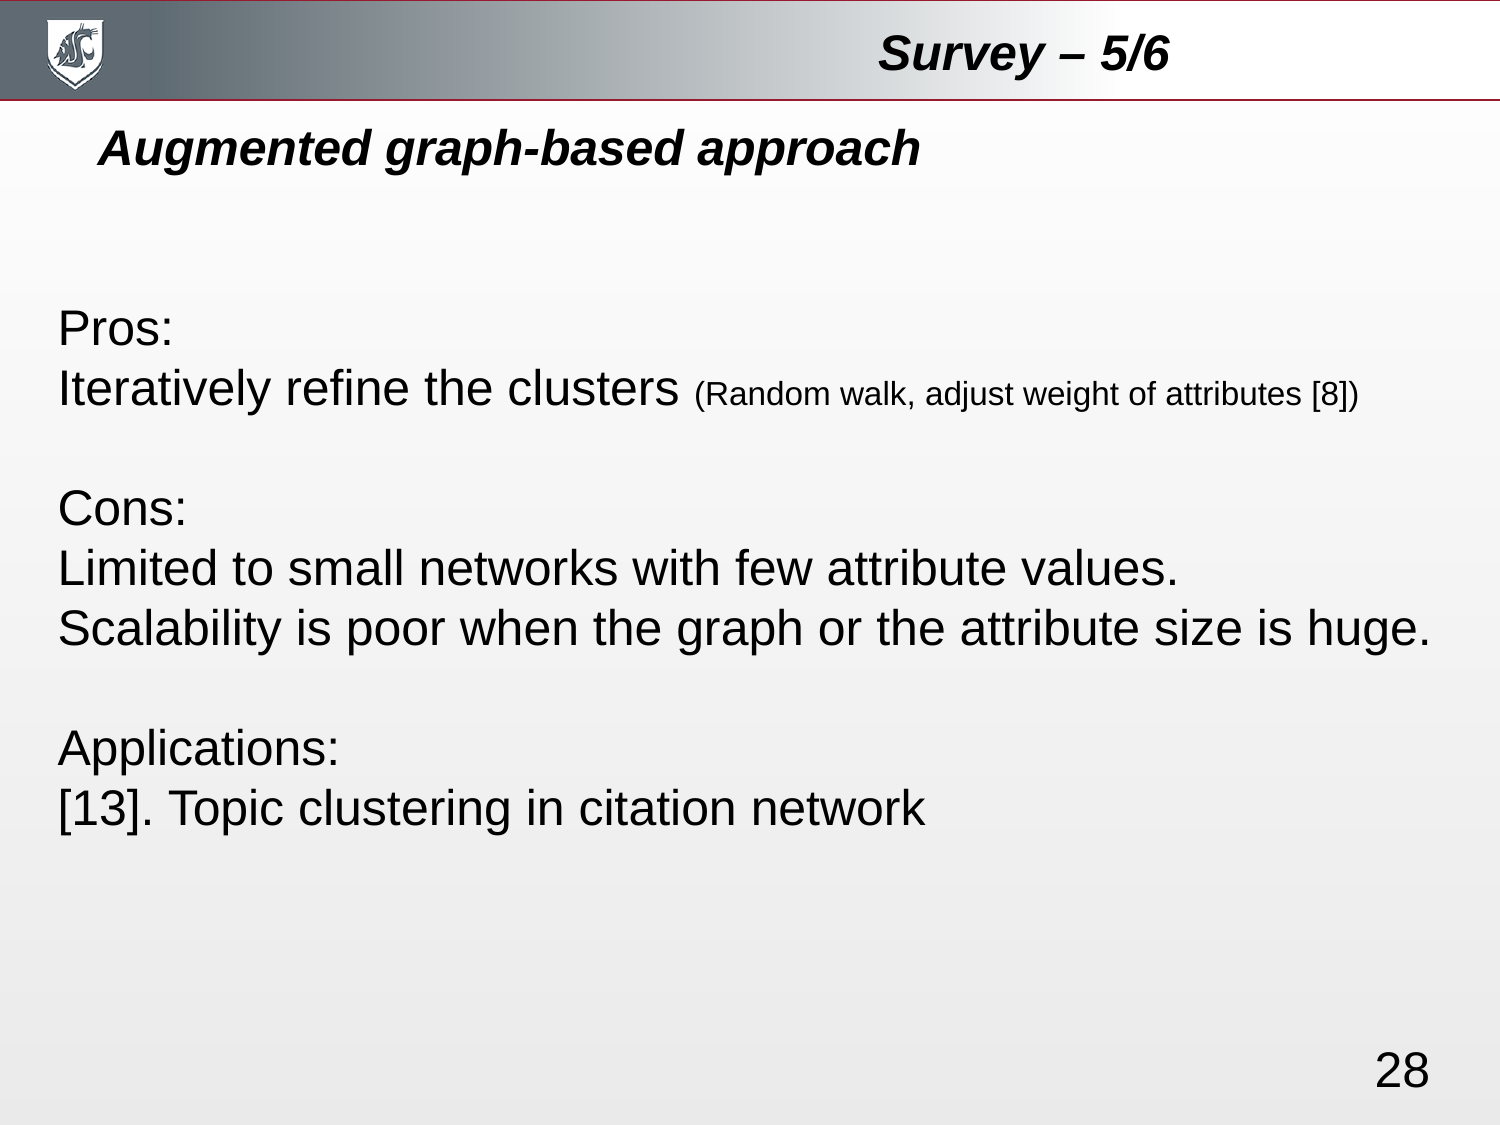

Survey – 5/6
Augmented graph-based approach
Pros:
Iteratively refine the clusters (Random walk, adjust weight of attributes [8])

Cons:
Limited to small networks with few attribute values.
Scalability is poor when the graph or the attribute size is huge.

Applications:
[13]. Topic clustering in citation network

28